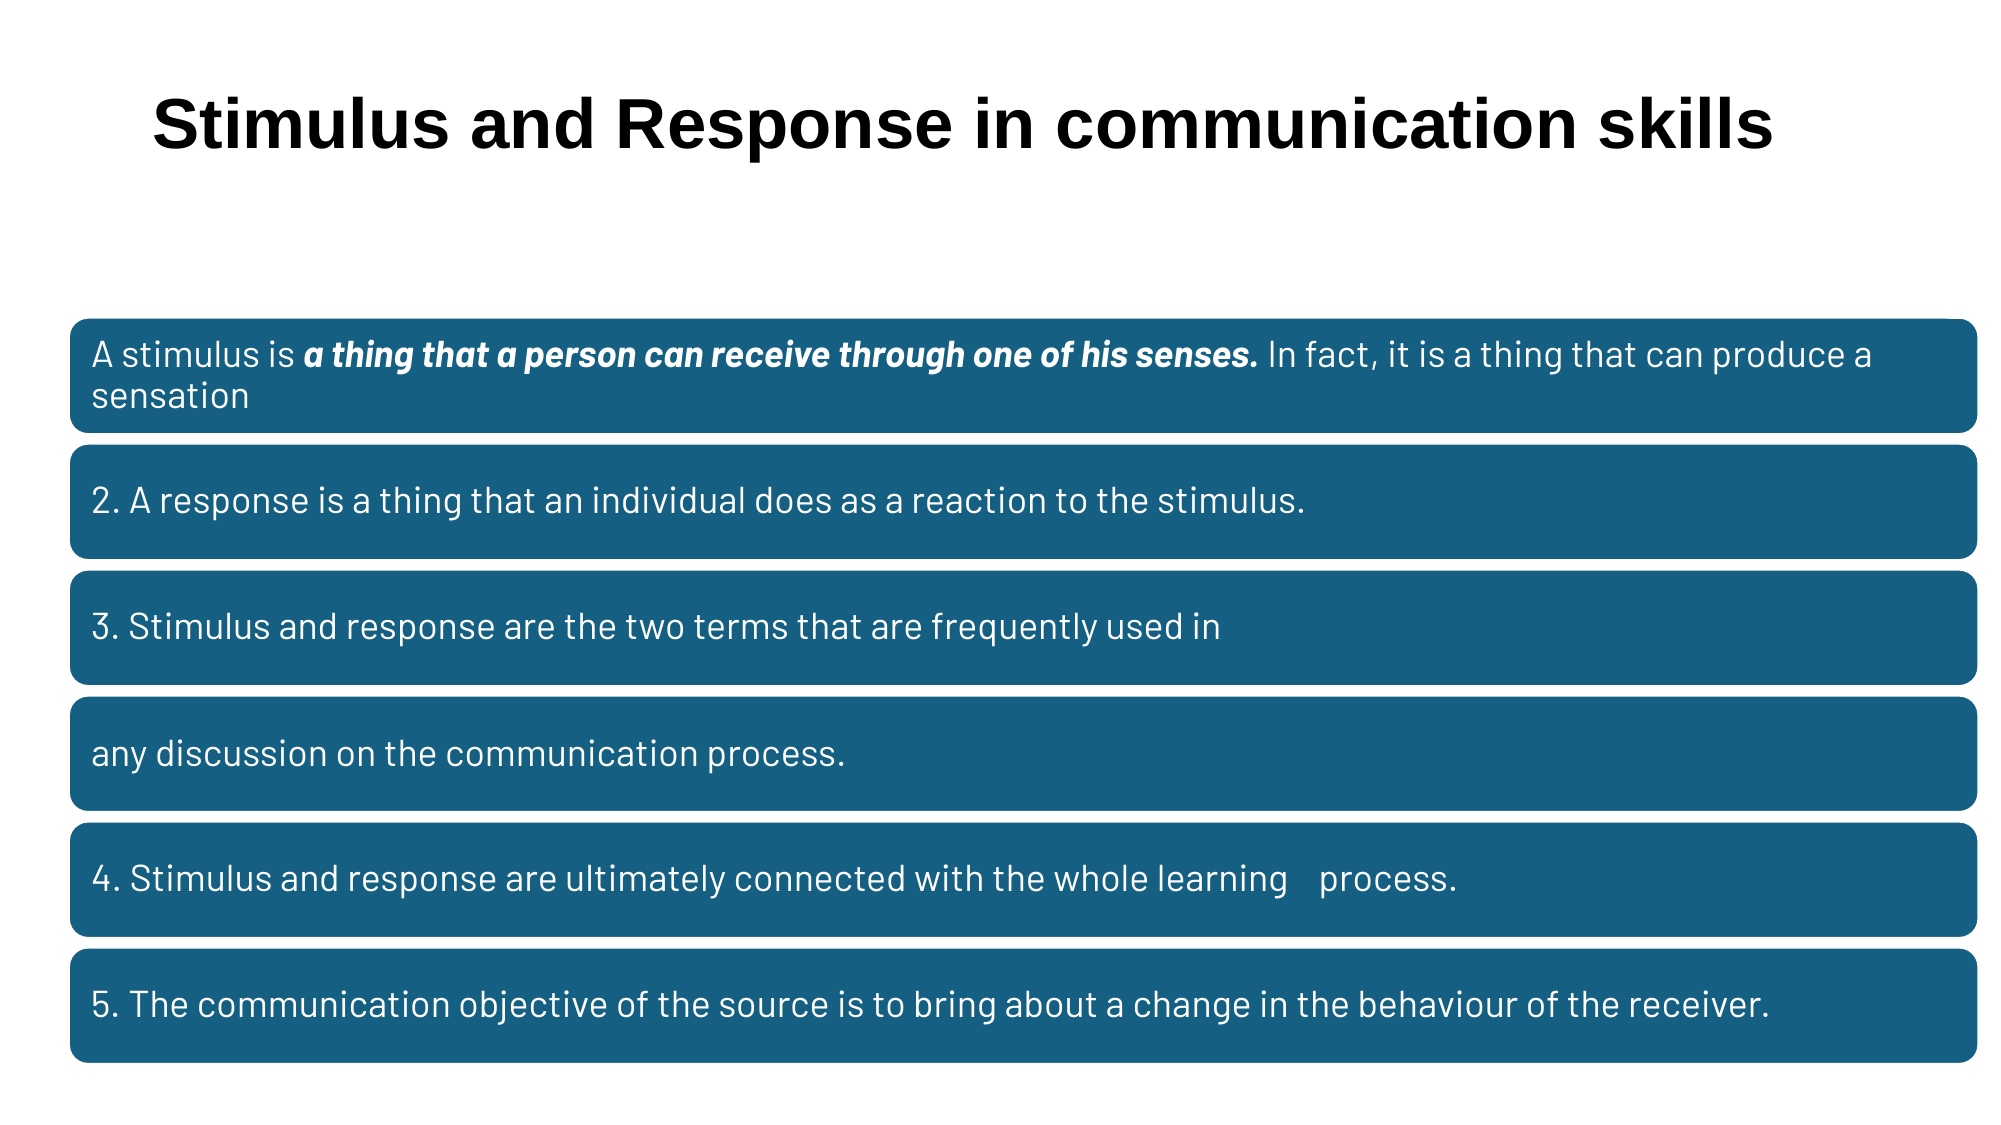

# Stimulus and Response in communication skills
A stimulus is a thing that a person can receive through one of his senses. In fact, it is a thing that can produce a sensation
2. A response is a thing that an individual does as a reaction to the stimulus.
3. Stimulus and response are the two terms that are frequently used in
any discussion on the communication process.
4. Stimulus and response are ultimately connected with the whole learning    process.
5. The communication objective of the source is to bring about a change in the behaviour of the receiver.